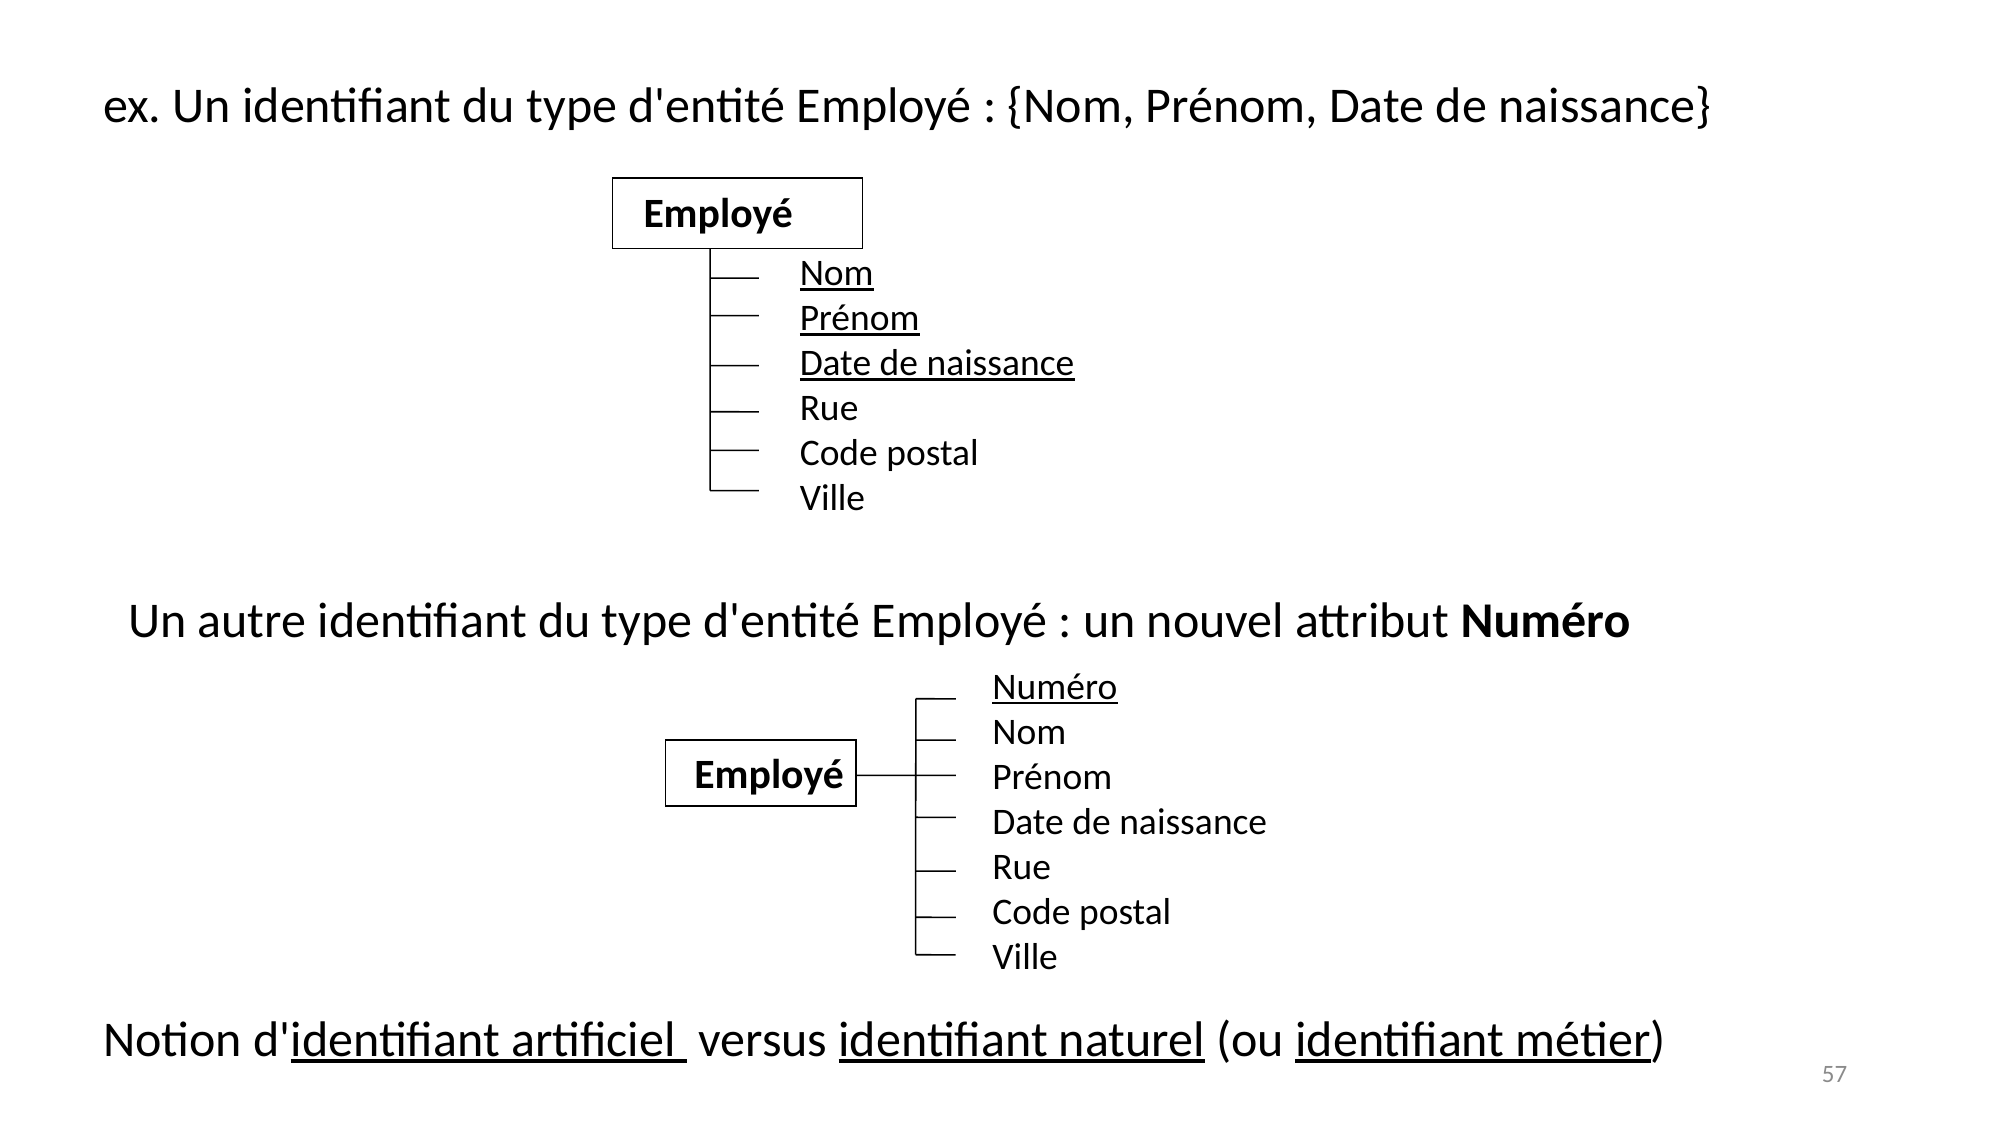

ex. Un identifiant du type d'entité Employé : {Nom, Prénom, Date de naissance}

Employé
Nom
Prénom
Date de naissance
Rue
Code postal
Ville

Un autre identifiant du type d'entité Employé : un nouvel attribut Numéro
Numéro
Nom
Prénom
Date de naissance
Rue
Code postal
Ville

Employé

Notion d'identifiant artificiel  versus identifiant naturel (ou identifiant métier)
57